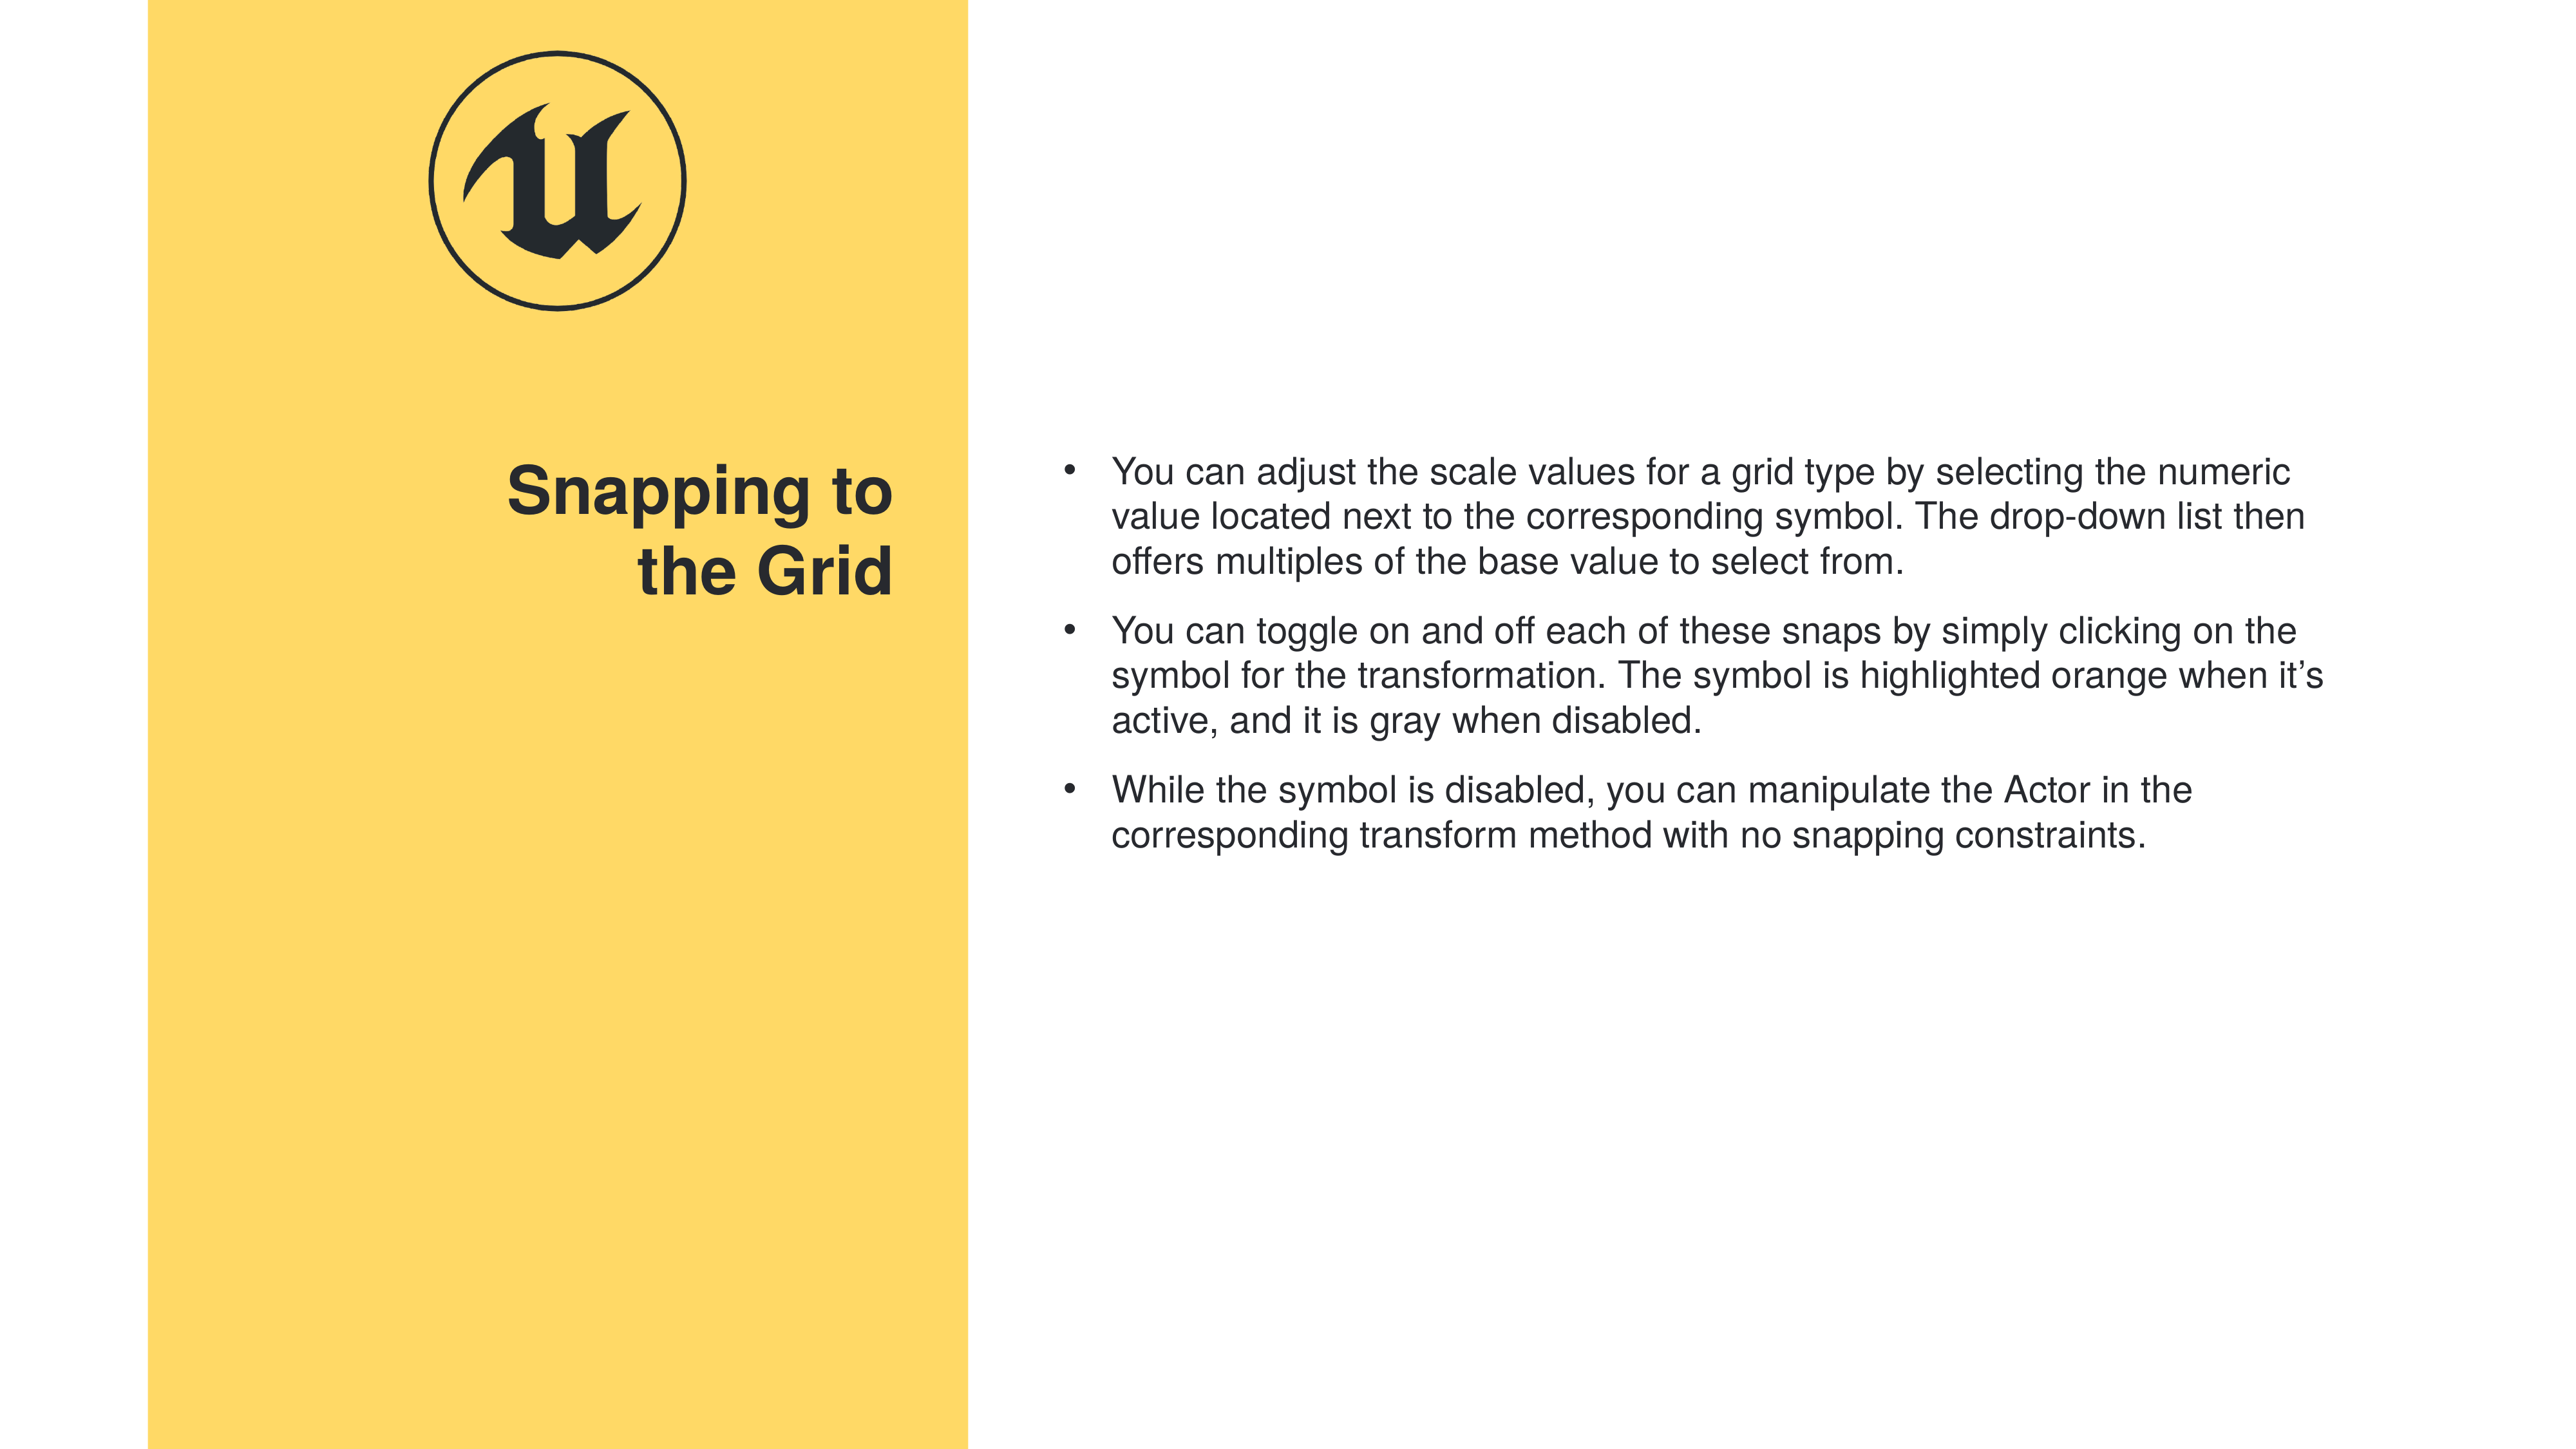

Snapping to
the Grid
You can adjust the scale values for a grid type by selecting the numeric value located next to the corresponding symbol. The drop-down list then offers multiples of the base value to select from.
You can toggle on and off each of these snaps by simply clicking on the symbol for the transformation. The symbol is highlighted orange when it’s active, and it is gray when disabled.
While the symbol is disabled, you can manipulate the Actor in the corresponding transform method with no snapping constraints.